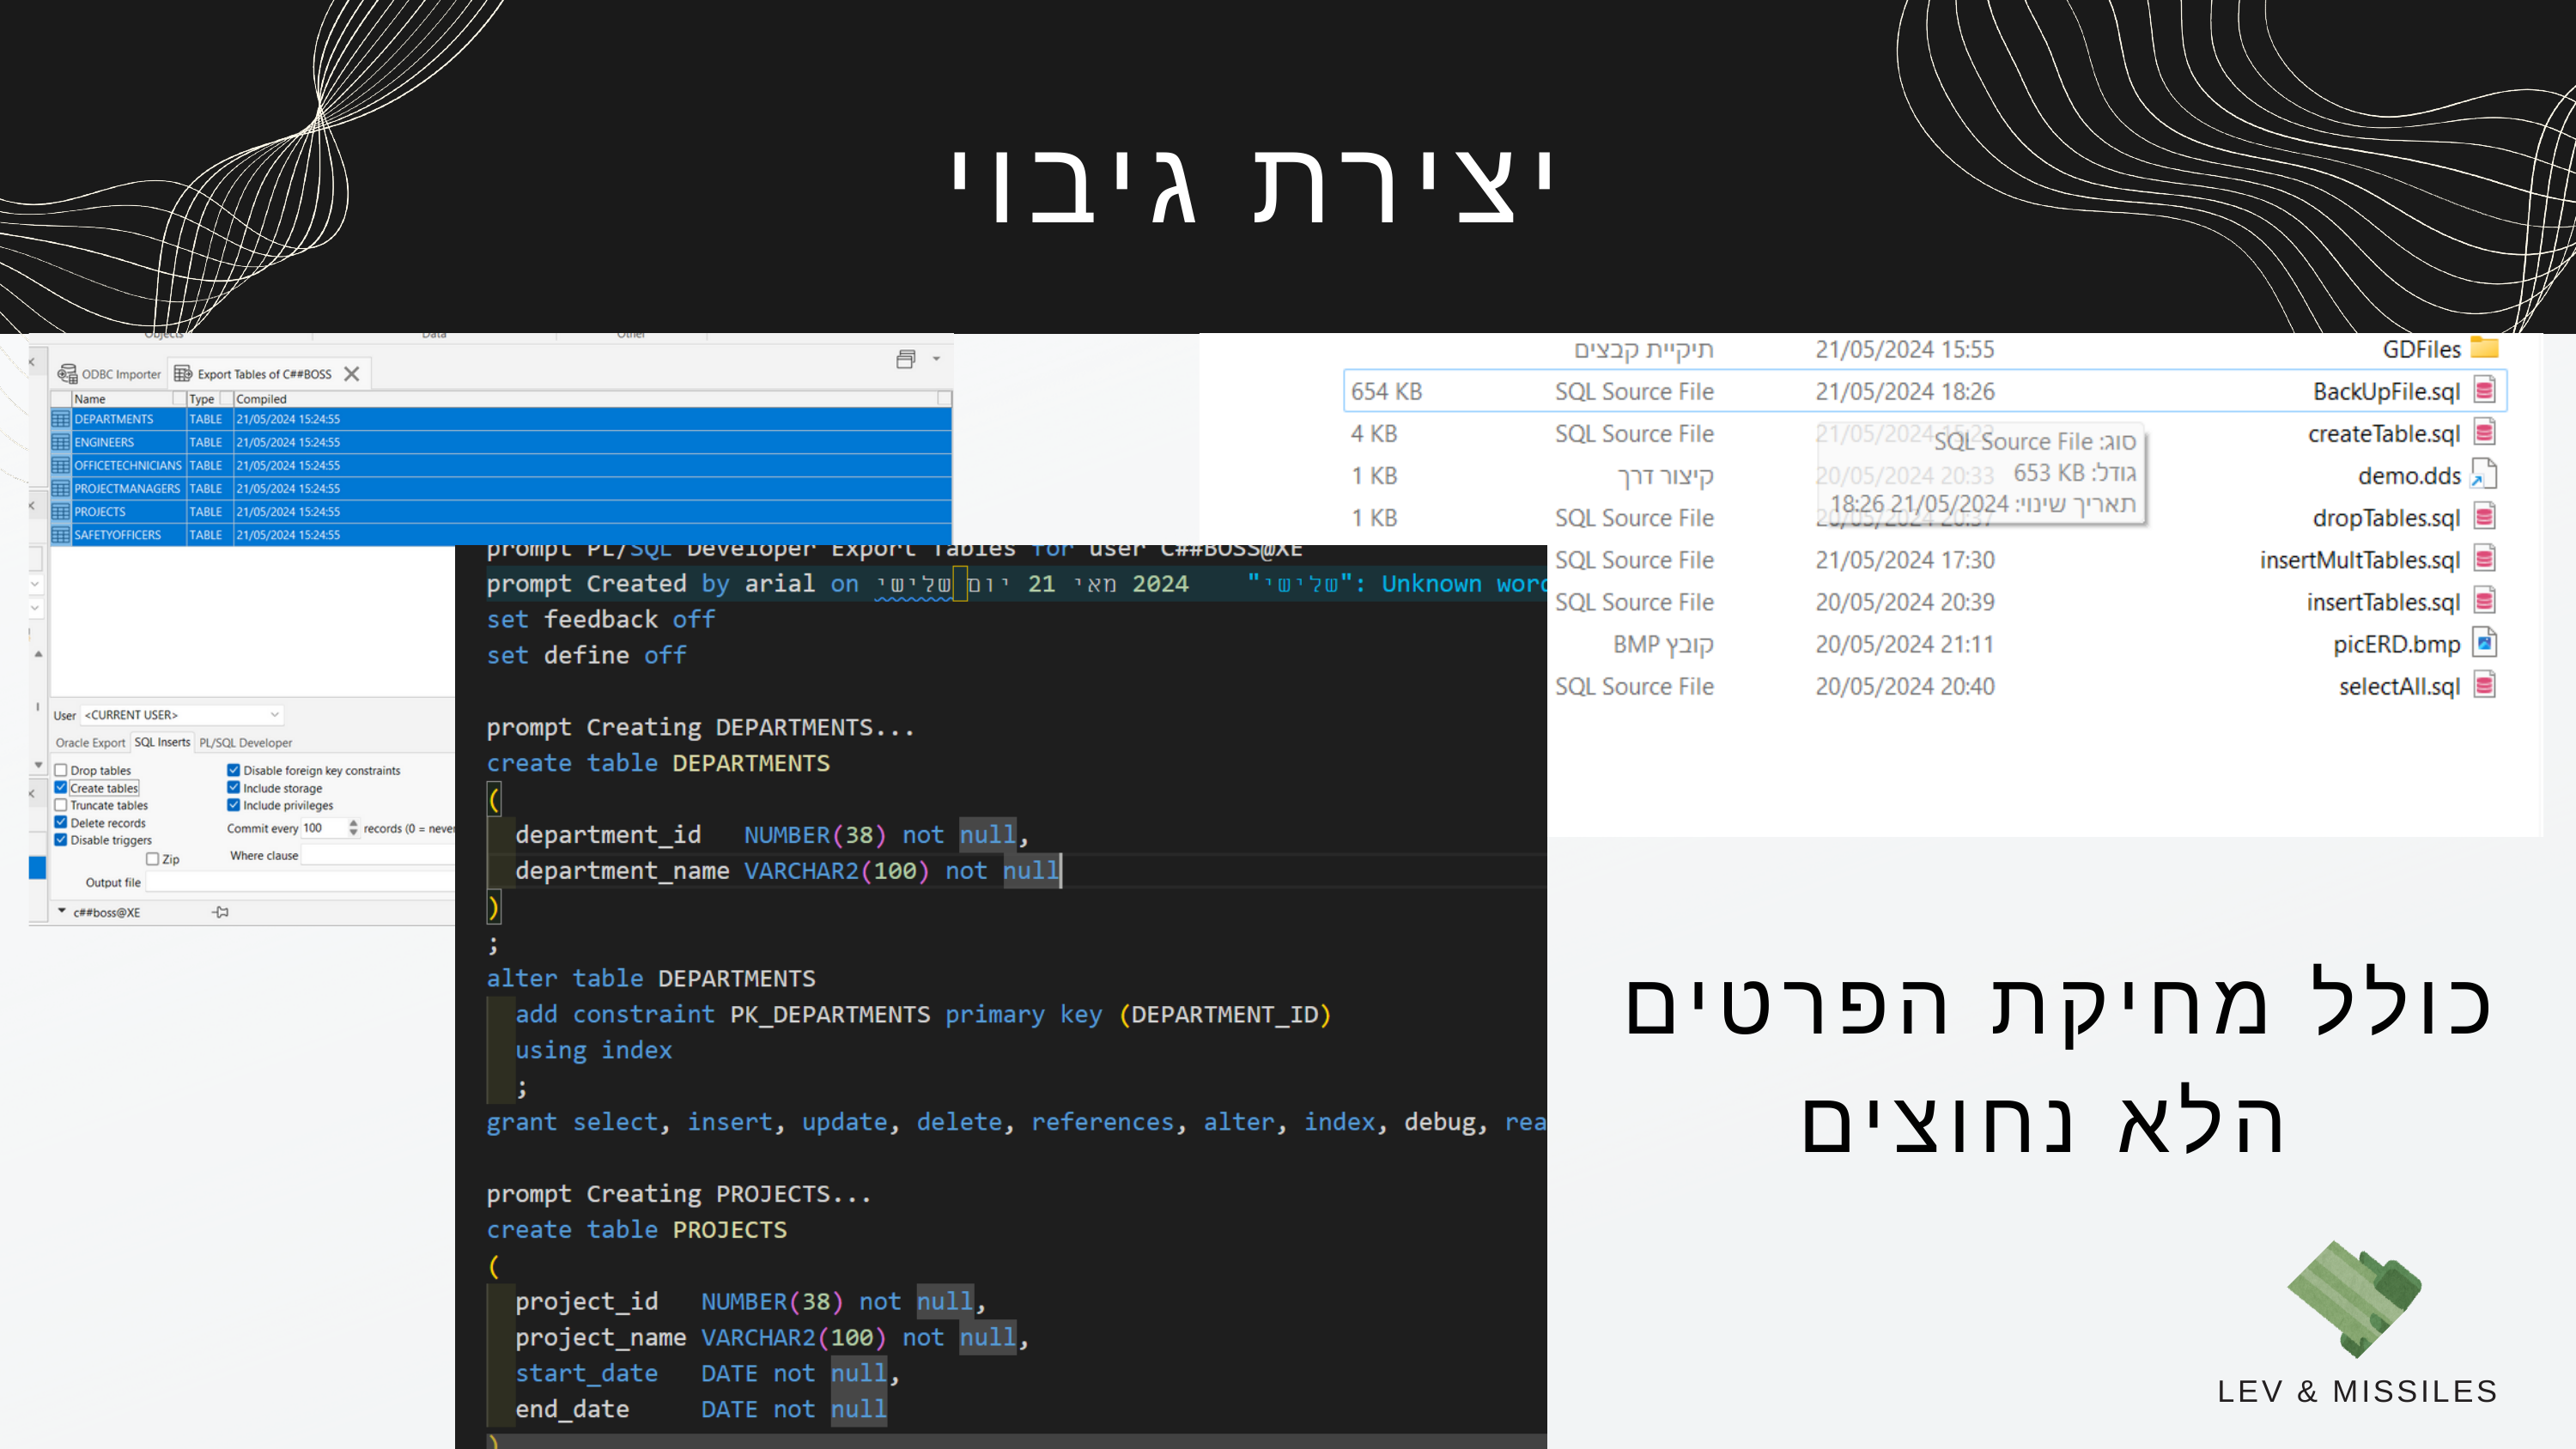

יצירת גיבוי

כולל מחיקת הפרטים
הלא נחוצים

LEV & MISSILES